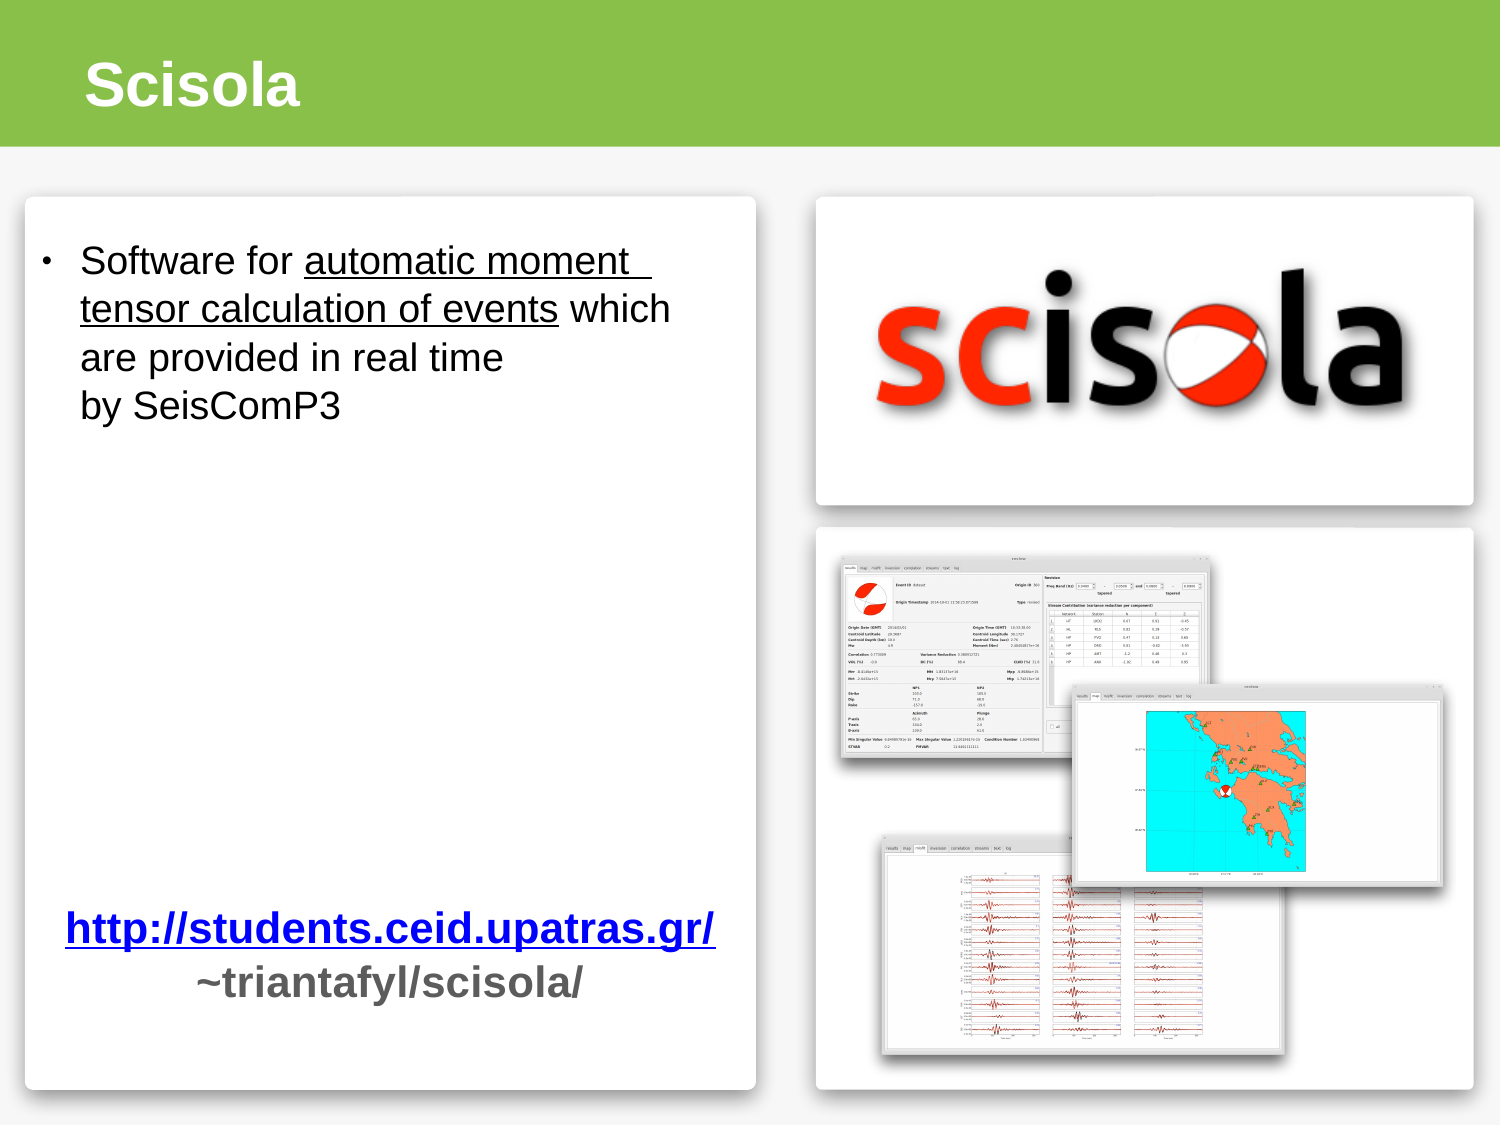

# Scisola

Software for automatic moment
tensor calculation of events which  are provided in real time
by SeisComP3
•

http://students.ceid.upatras.gr/
~triantafyl/scisola/